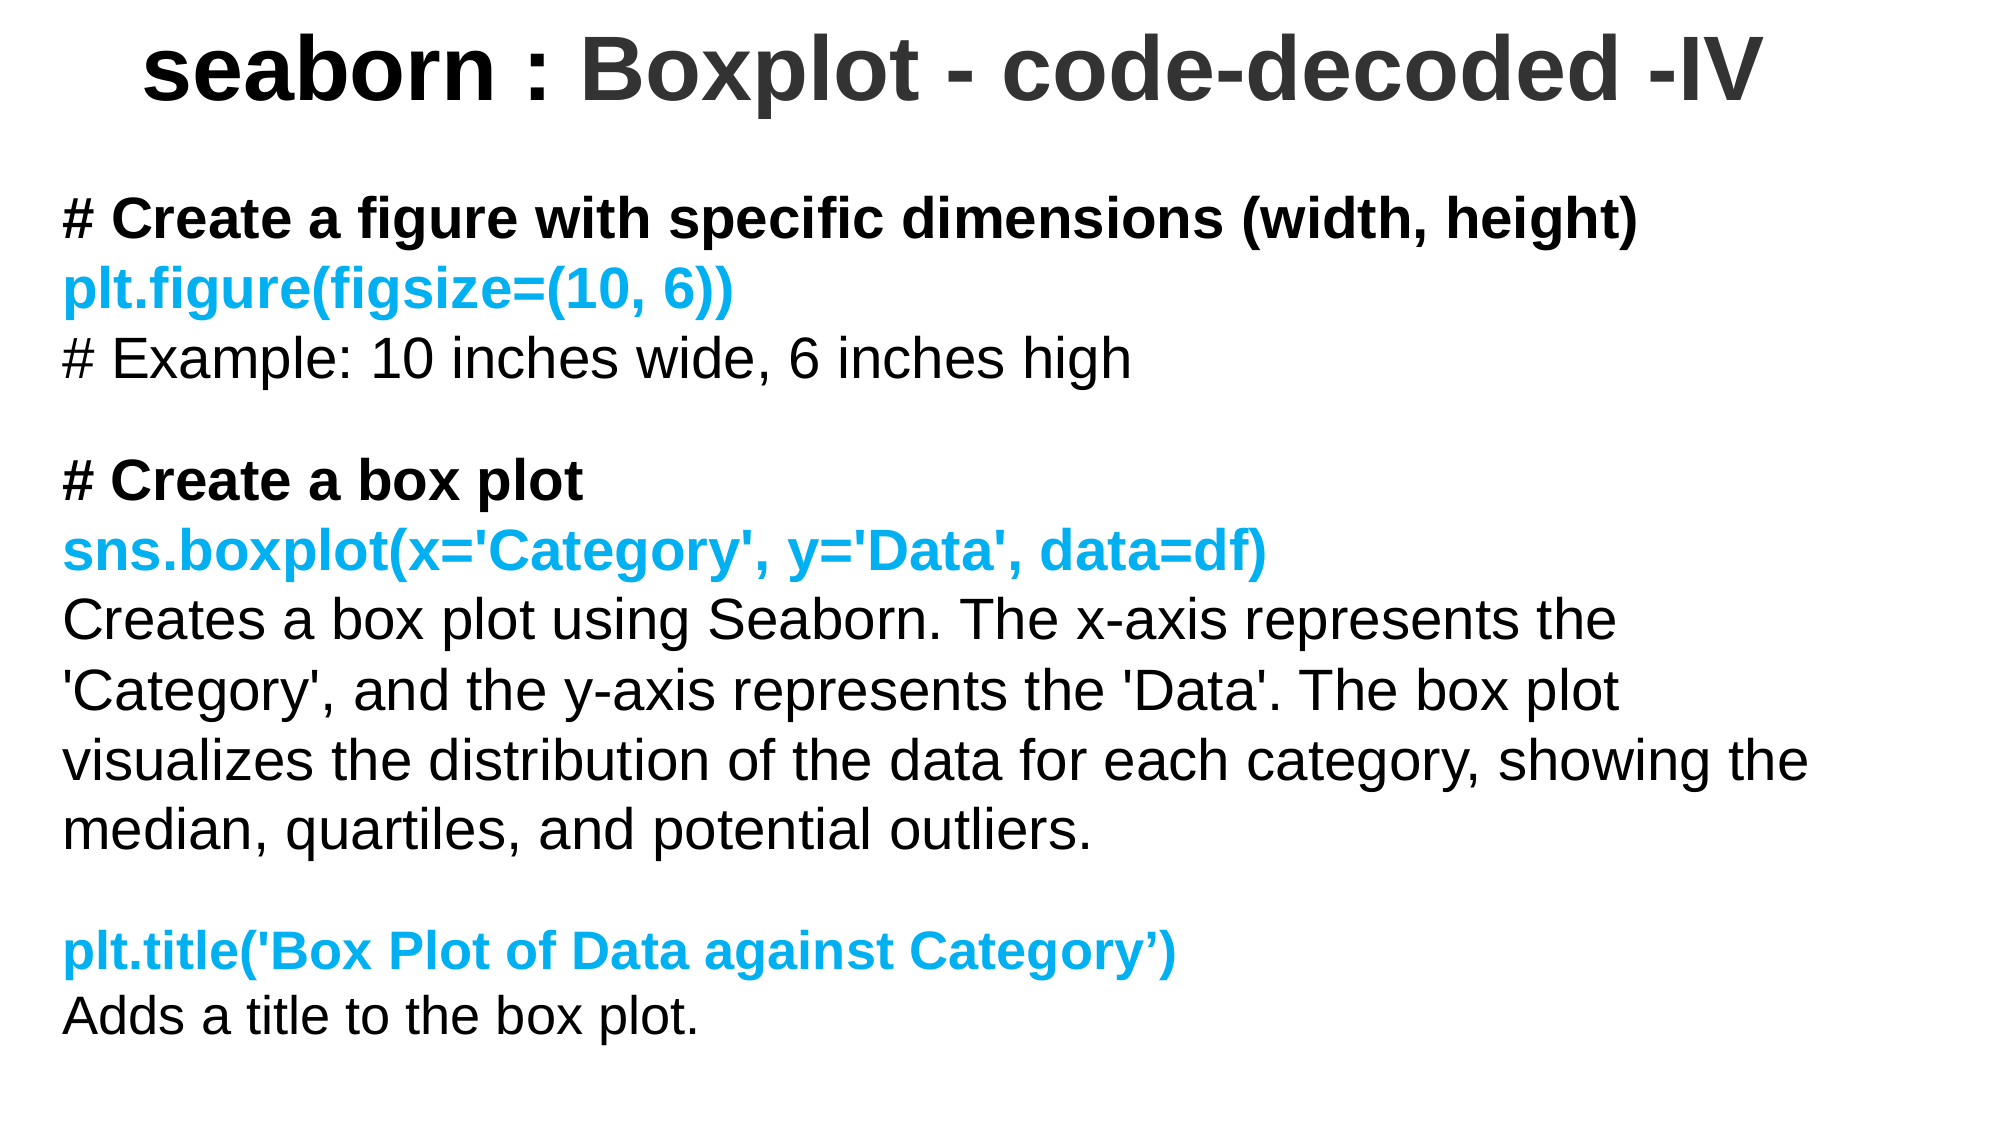

seaborn : Boxplot - code-decoded -IV
# Create a figure with specific dimensions (width, height) plt.figure(figsize=(10, 6))
# Example: 10 inches wide, 6 inches high
# Create a box plot
sns.boxplot(x='Category', y='Data', data=df)
Creates a box plot using Seaborn. The x-axis represents the 'Category', and the y-axis represents the 'Data'. The box plot visualizes the distribution of the data for each category, showing the median, quartiles, and potential outliers.
plt.title('Box Plot of Data against Category’)
Adds a title to the box plot.